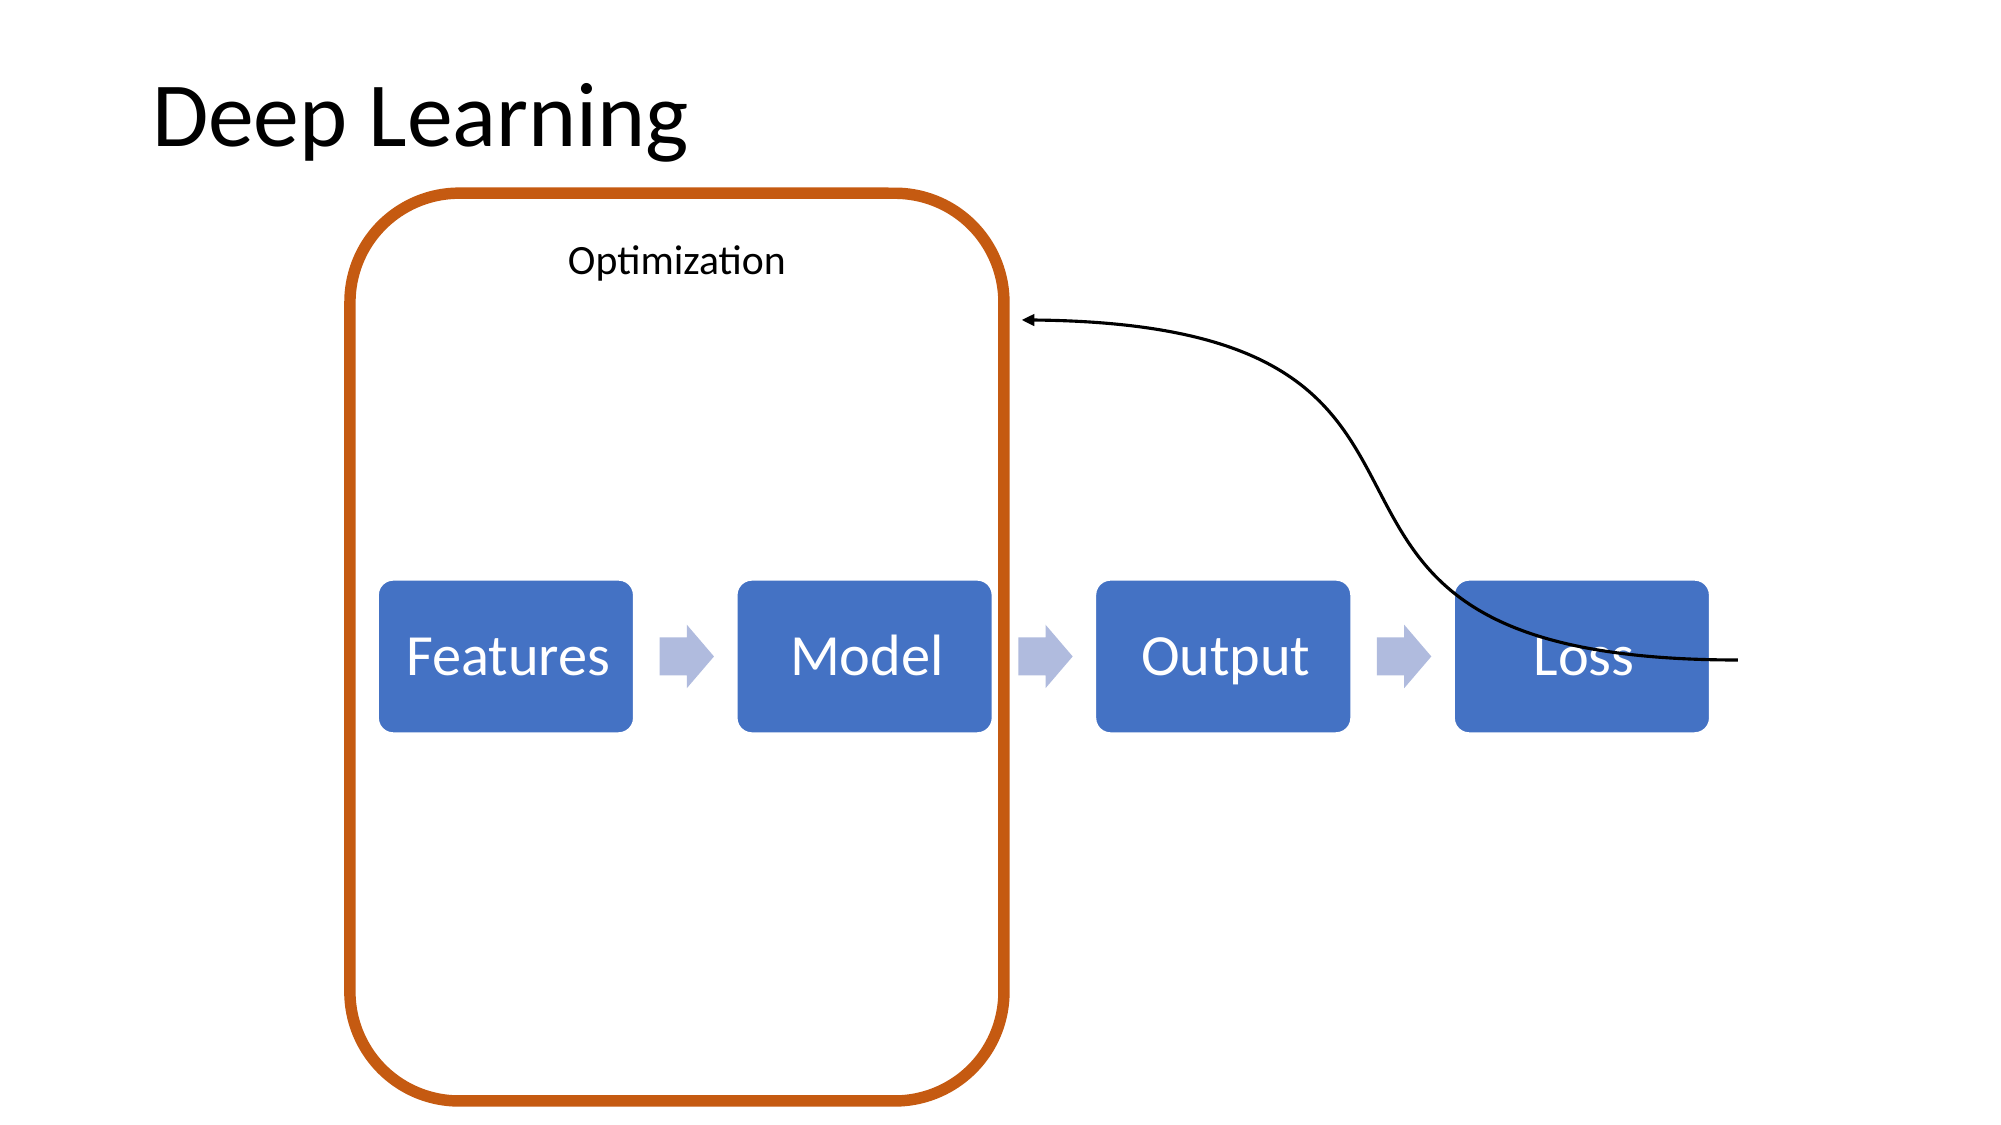

Deep Learning
Optimization
Features

Model

Output

Loss